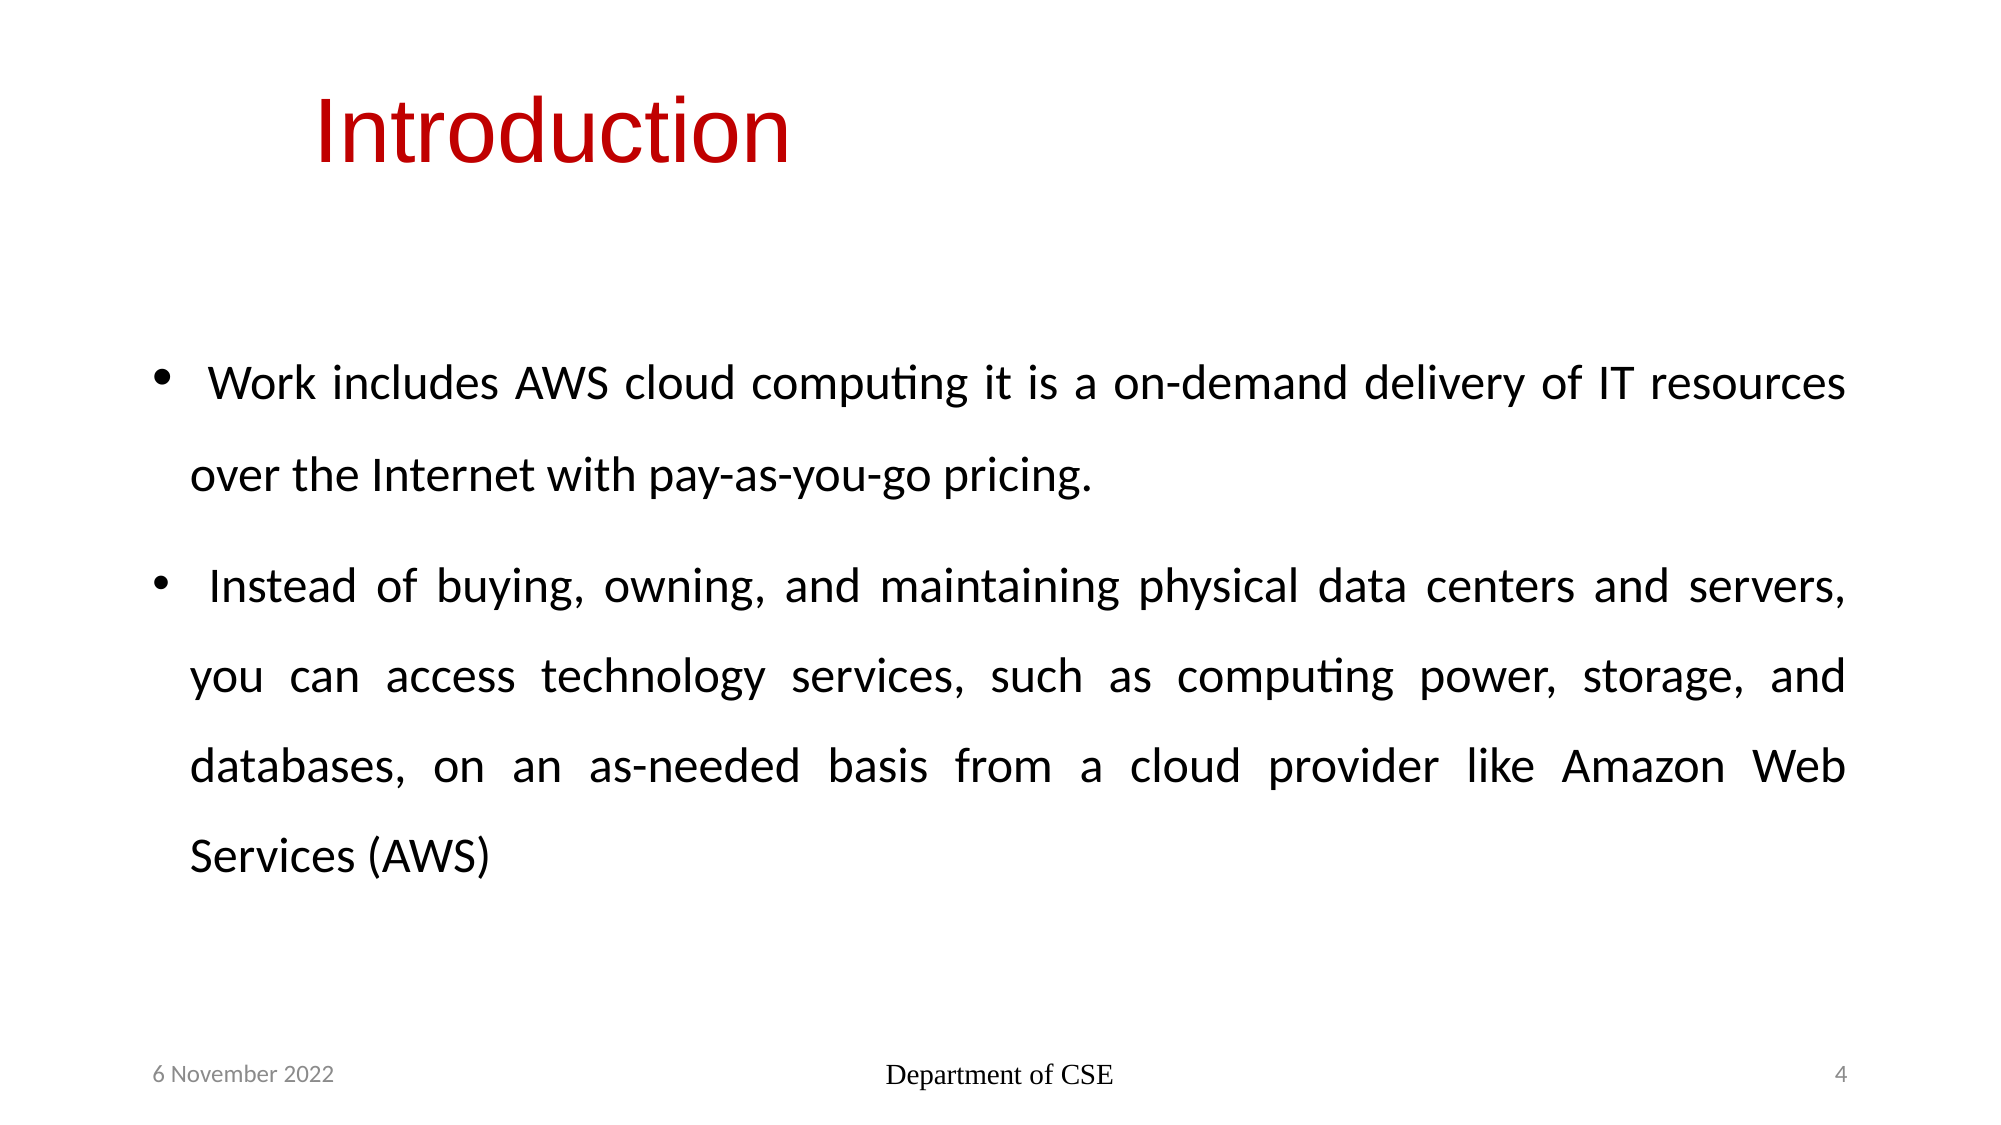

# Introduction
 Work includes AWS cloud computing it is a on-demand delivery of IT resources over the Internet with pay-as-you-go pricing.
 Instead of buying, owning, and maintaining physical data centers and servers, you can access technology services, such as computing power, storage, and databases, on an as-needed basis from a cloud provider like Amazon Web Services (AWS)
6 November 2022
Department of CSE
4